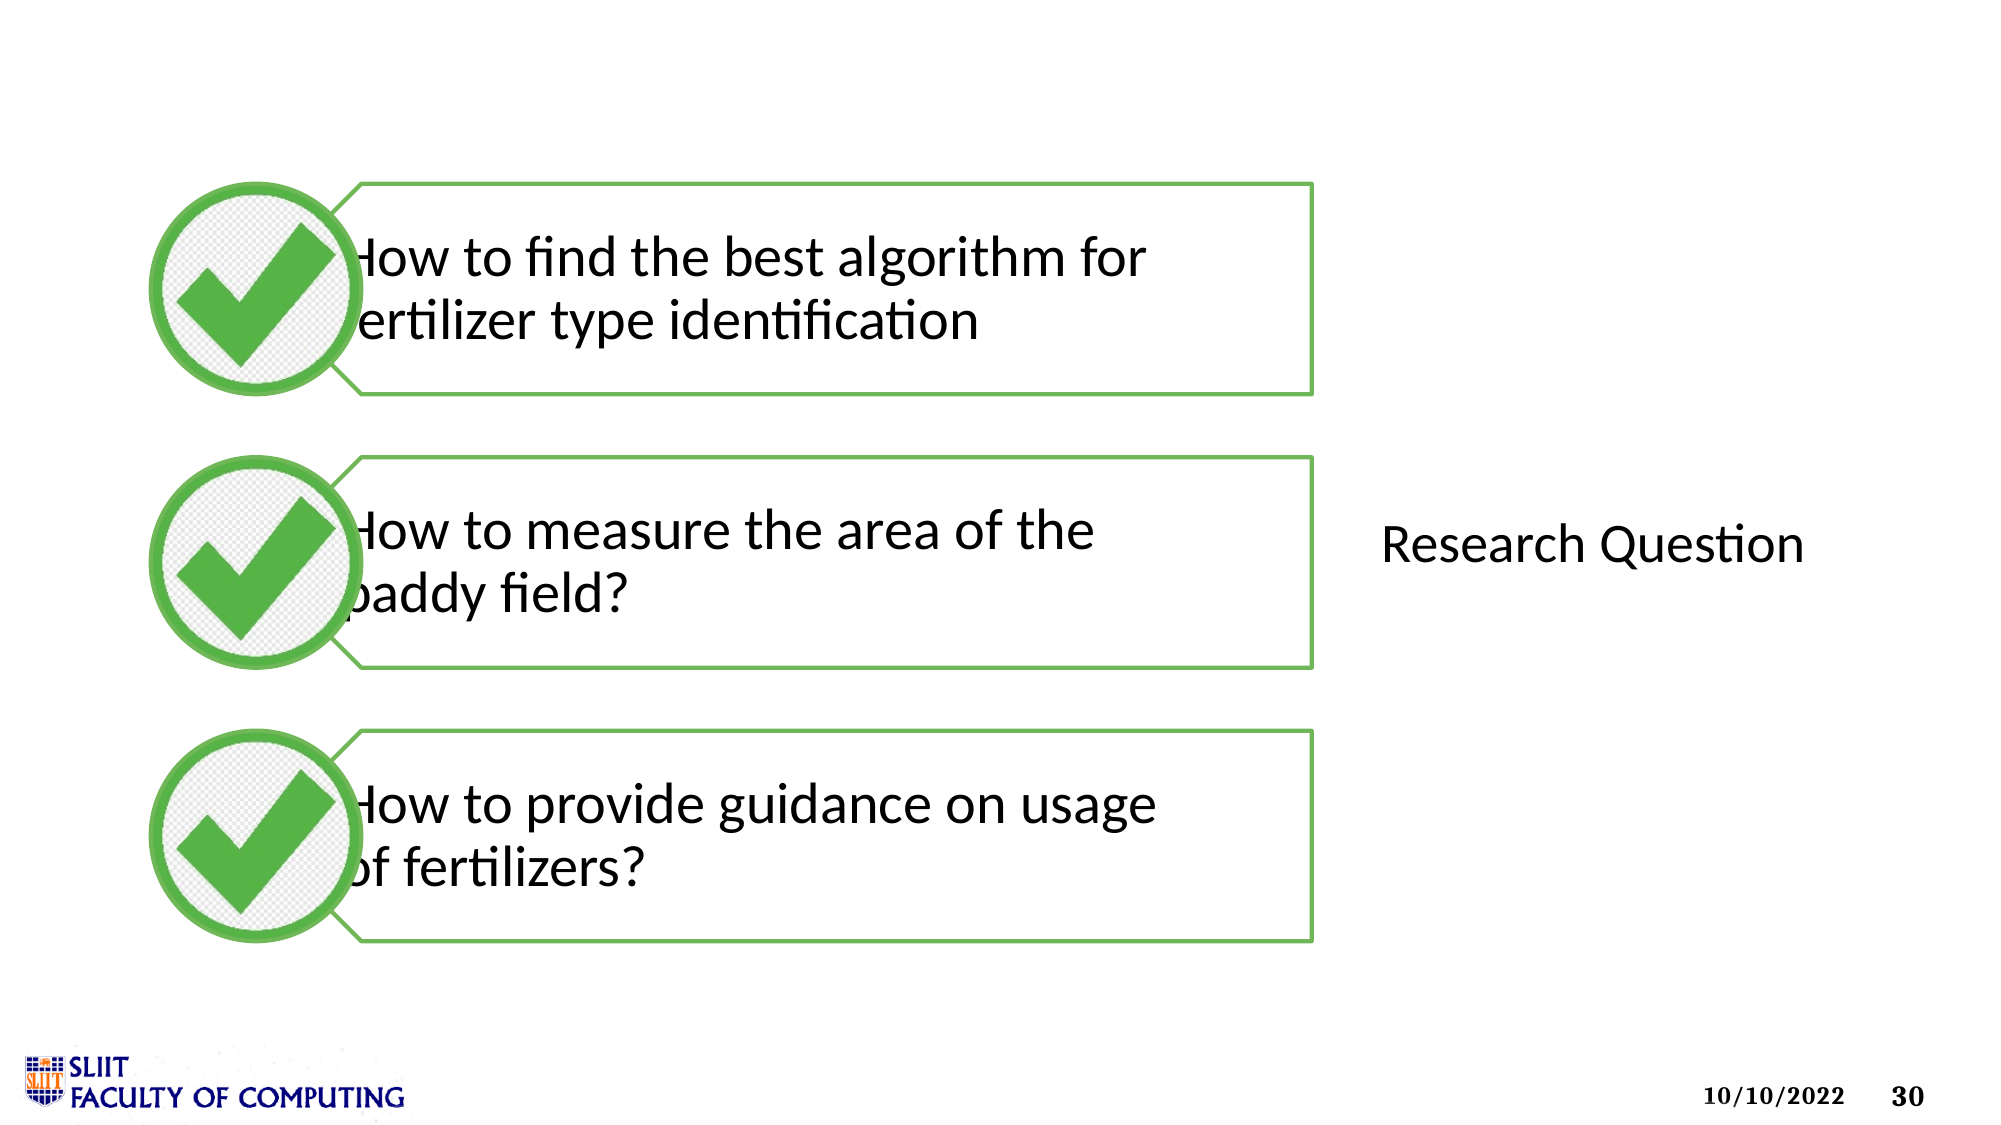

How to find the best algorithm for fertilizer type identification
How to measure the area of the paddy field?
How to provide guidance on usage of fertilizers?
# Research Question